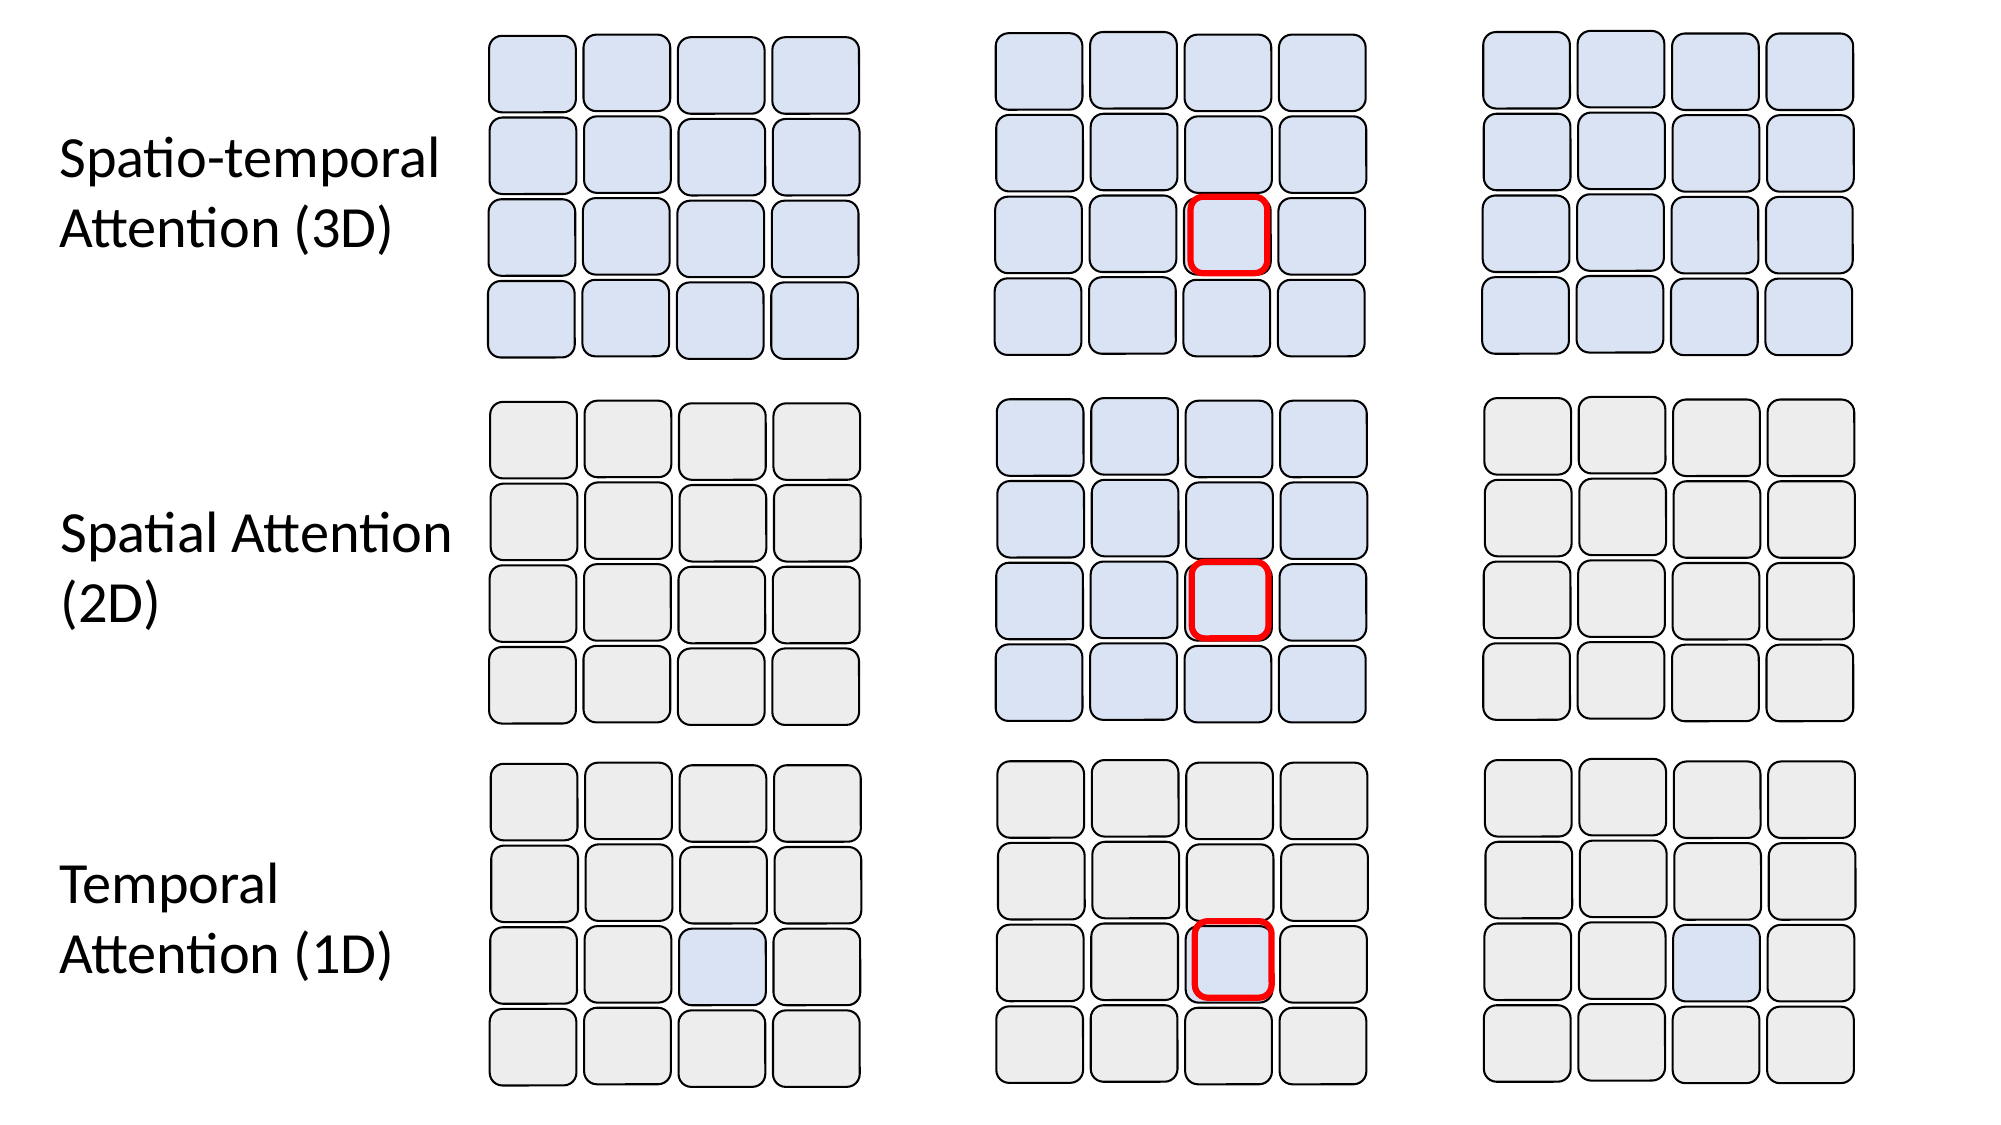

Spatio-temporal Attention (3D)

Spatial Attention (2D)

Temporal Attention (1D)